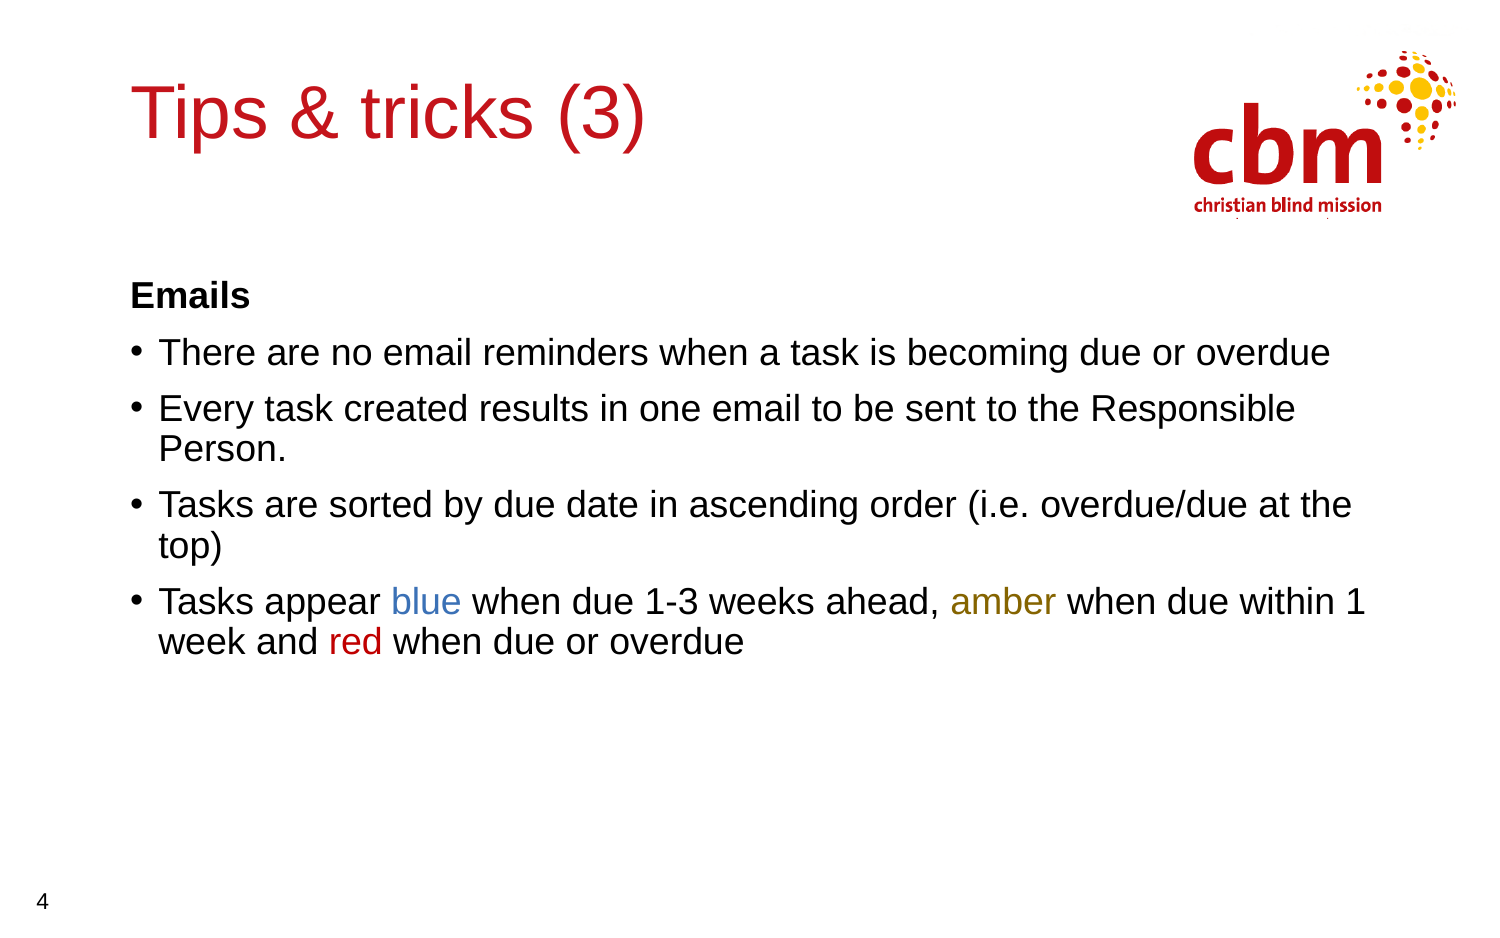

# Tips & tricks (3)
Emails
There are no email reminders when a task is becoming due or overdue
Every task created results in one email to be sent to the Responsible Person.
Tasks are sorted by due date in ascending order (i.e. overdue/due at the top)
Tasks appear blue when due 1-3 weeks ahead, amber when due within 1 week and red when due or overdue

4